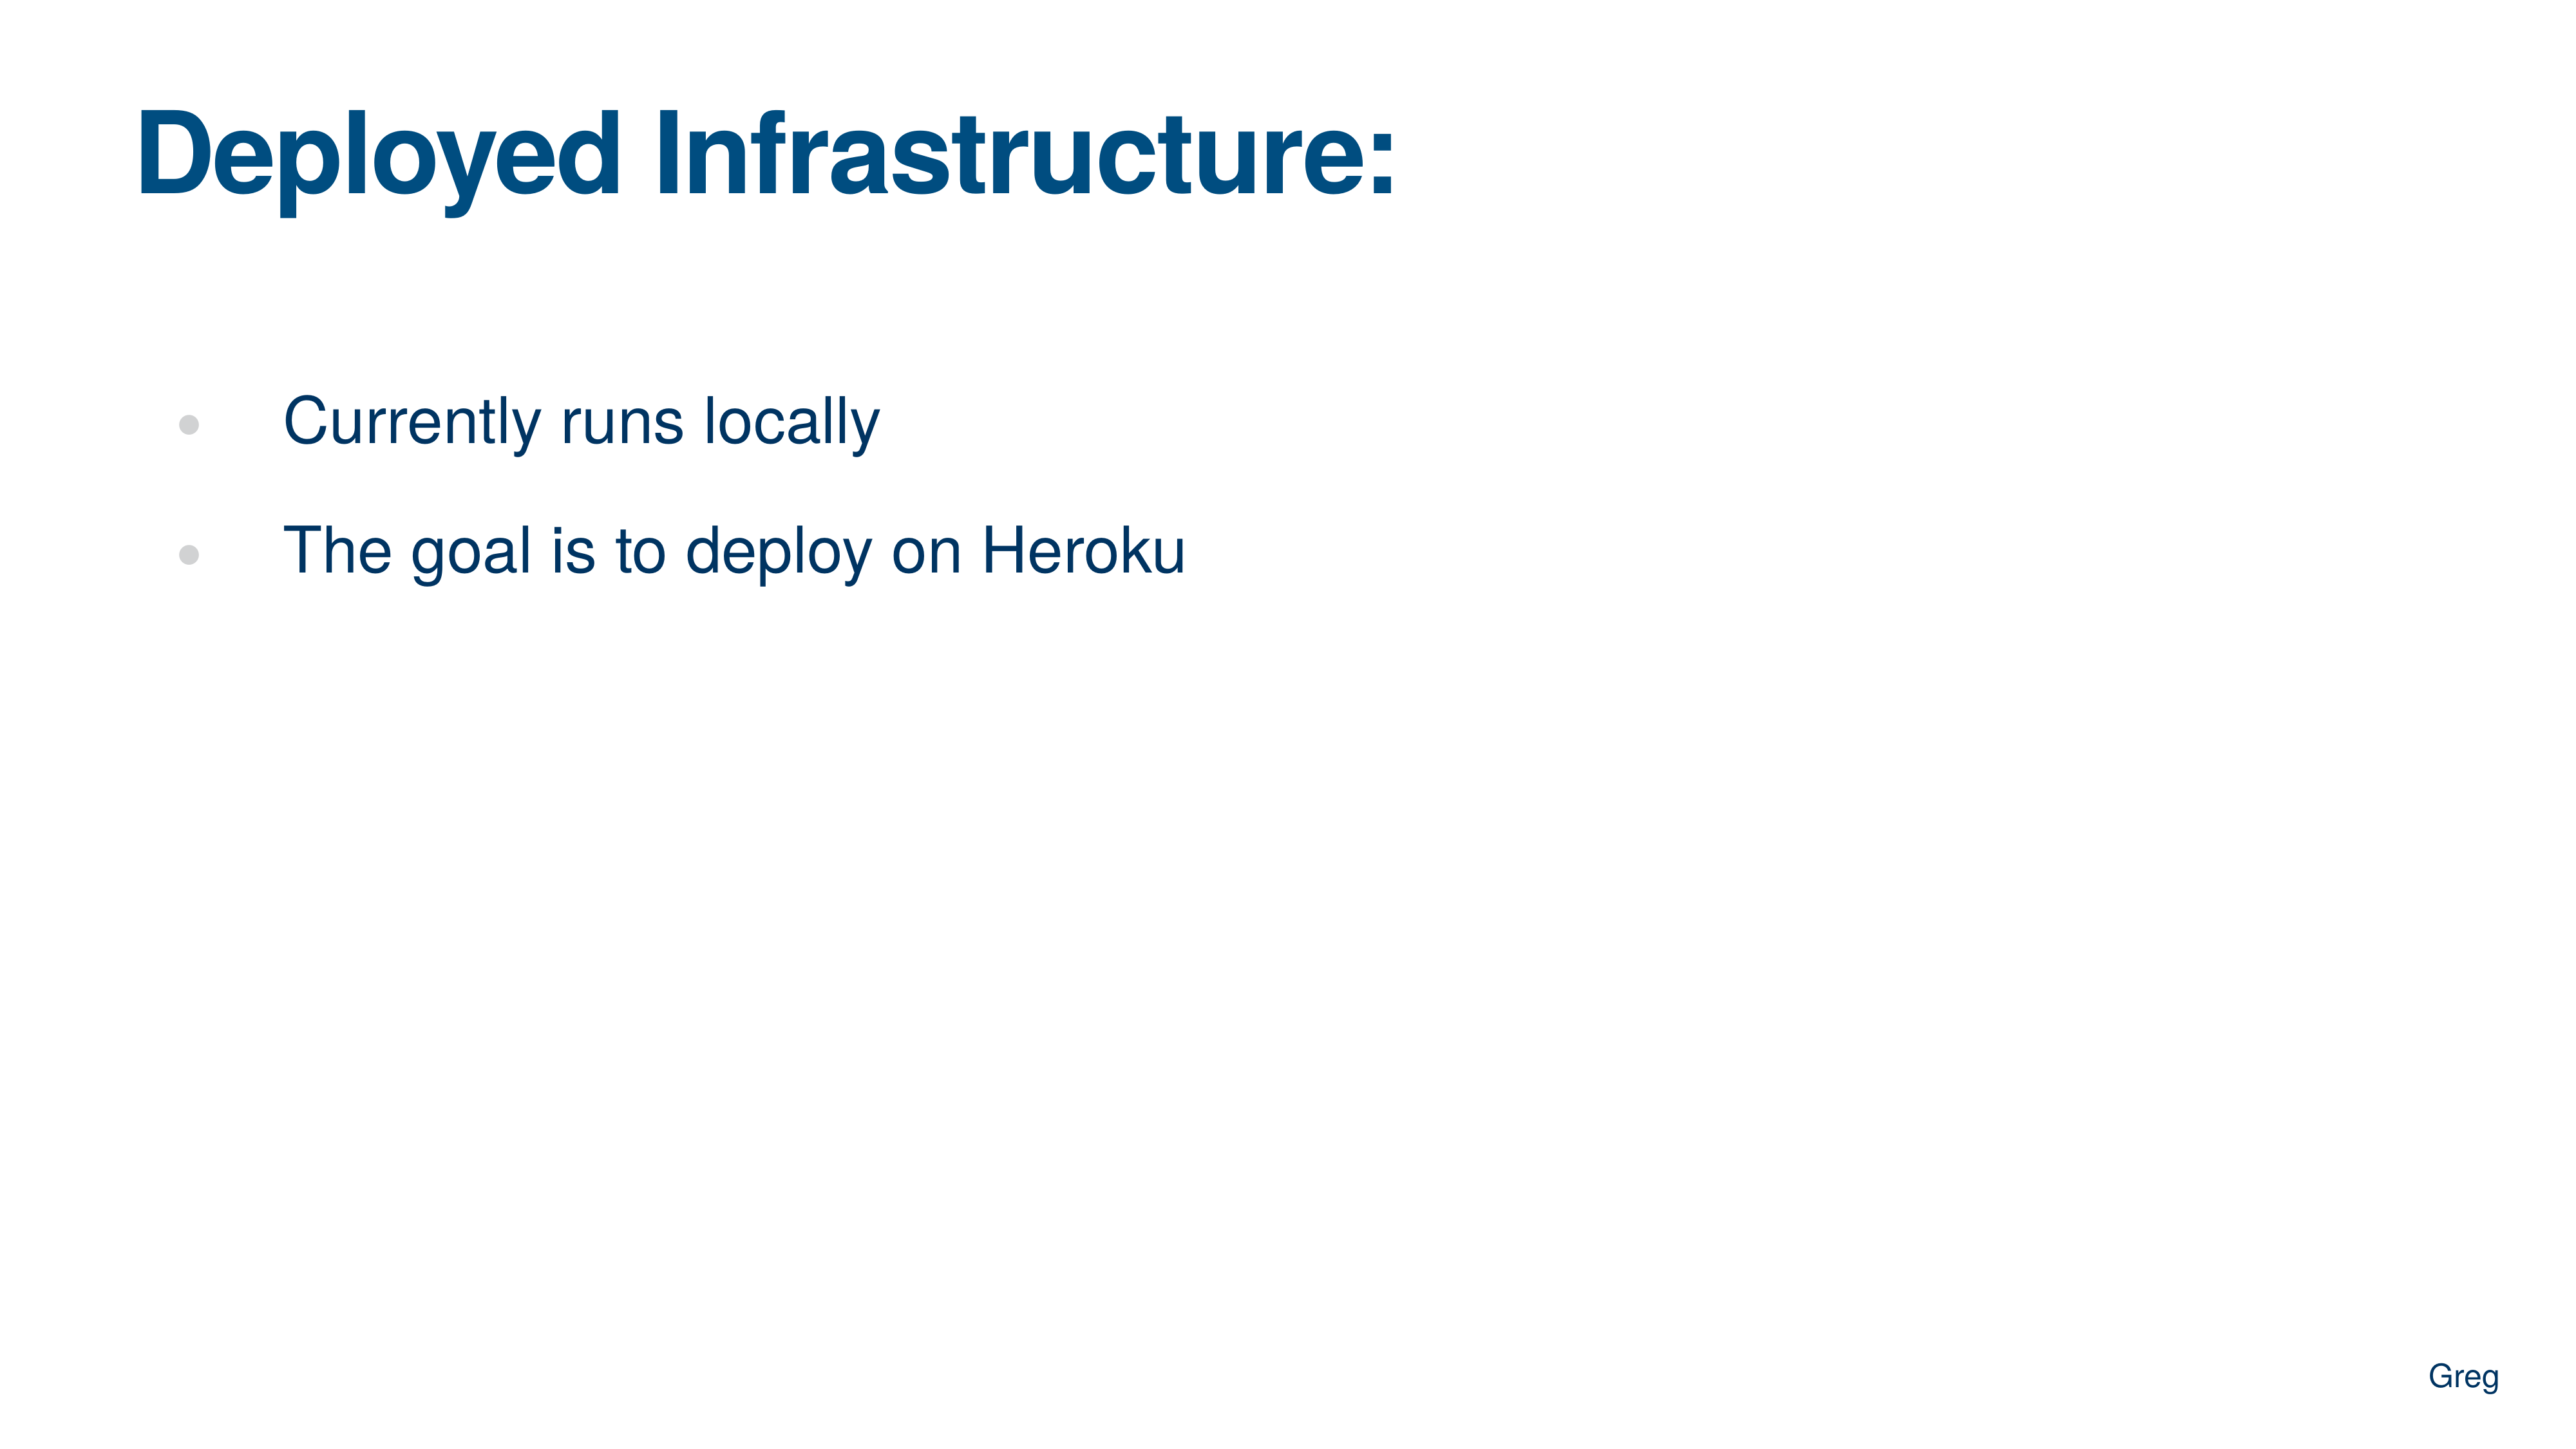

# Deployed Infrastructure:
Currently runs locally
The goal is to deploy on Heroku
Greg